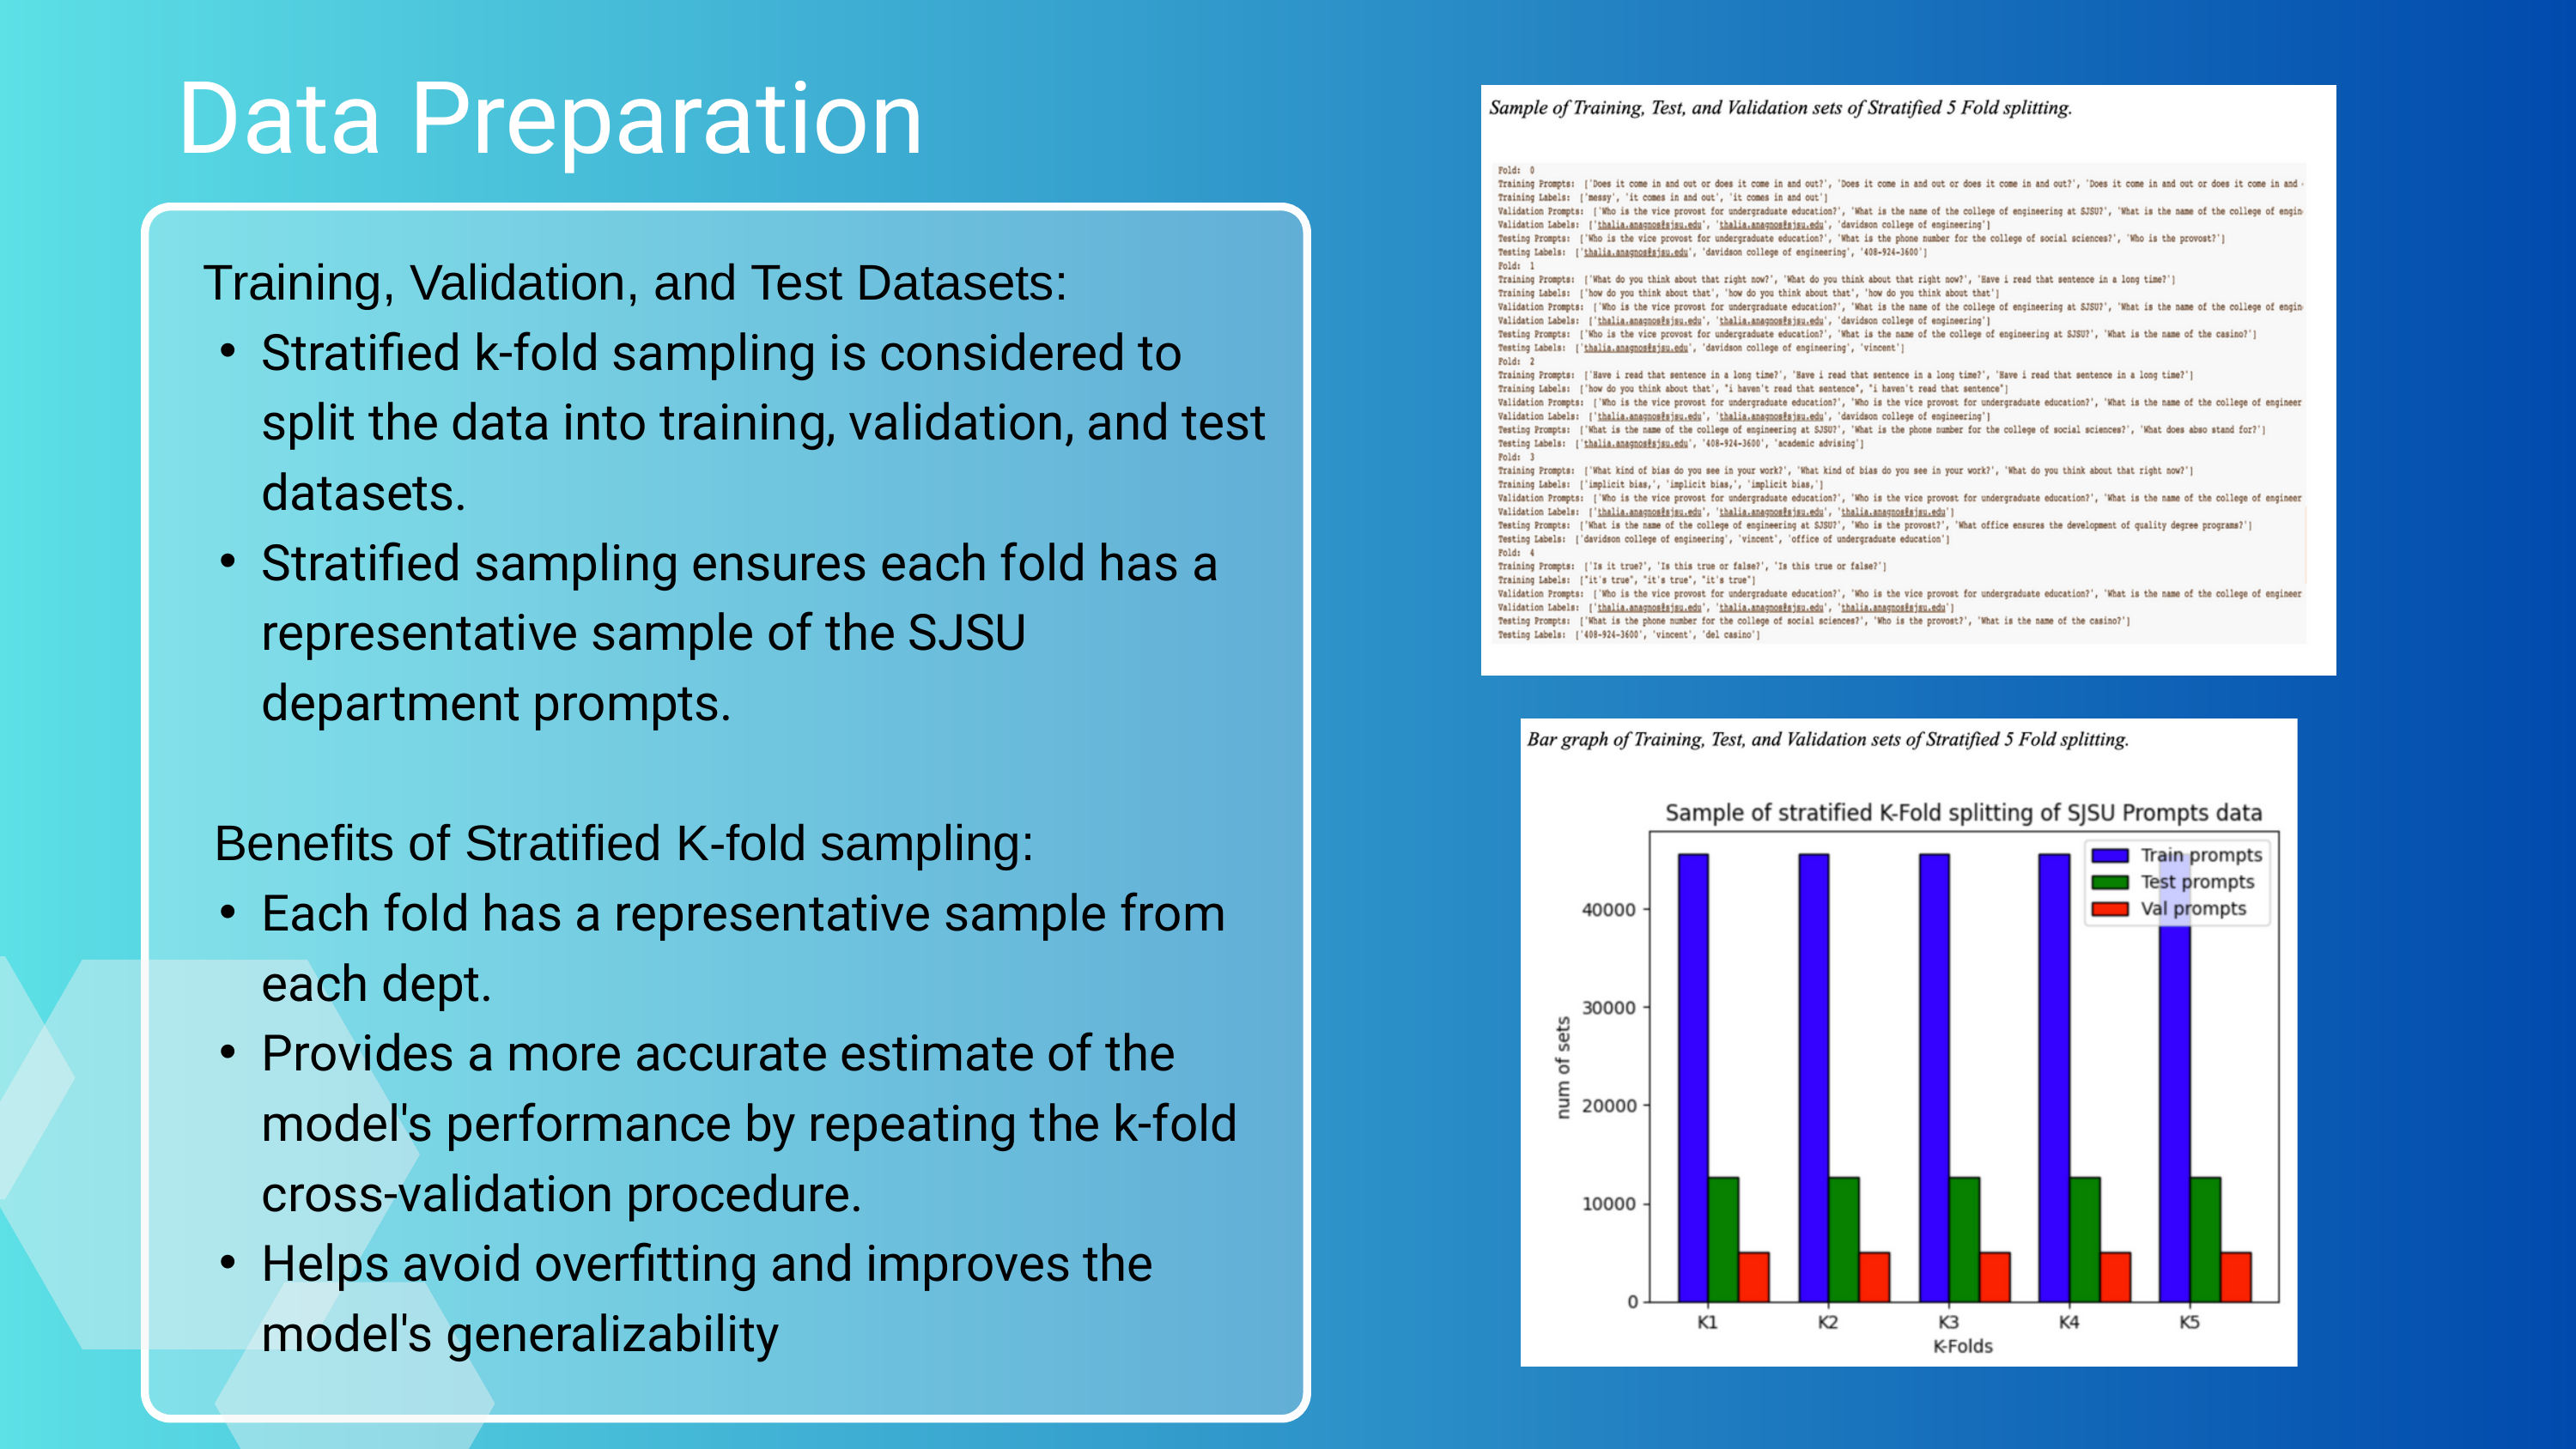

Data Preparation

  Training, Validation, and Test Datasets:
Stratified k-fold sampling is considered to split the data into training, validation, and test datasets.
Stratified sampling ensures each fold has a representative sample of the SJSU department prompts.

   Benefits of Stratified K-fold sampling:
Each fold has a representative sample from each dept.
Provides a more accurate estimate of the model's performance by repeating the k-fold cross-validation procedure.
Helps avoid overfitting and improves the model's generalizability